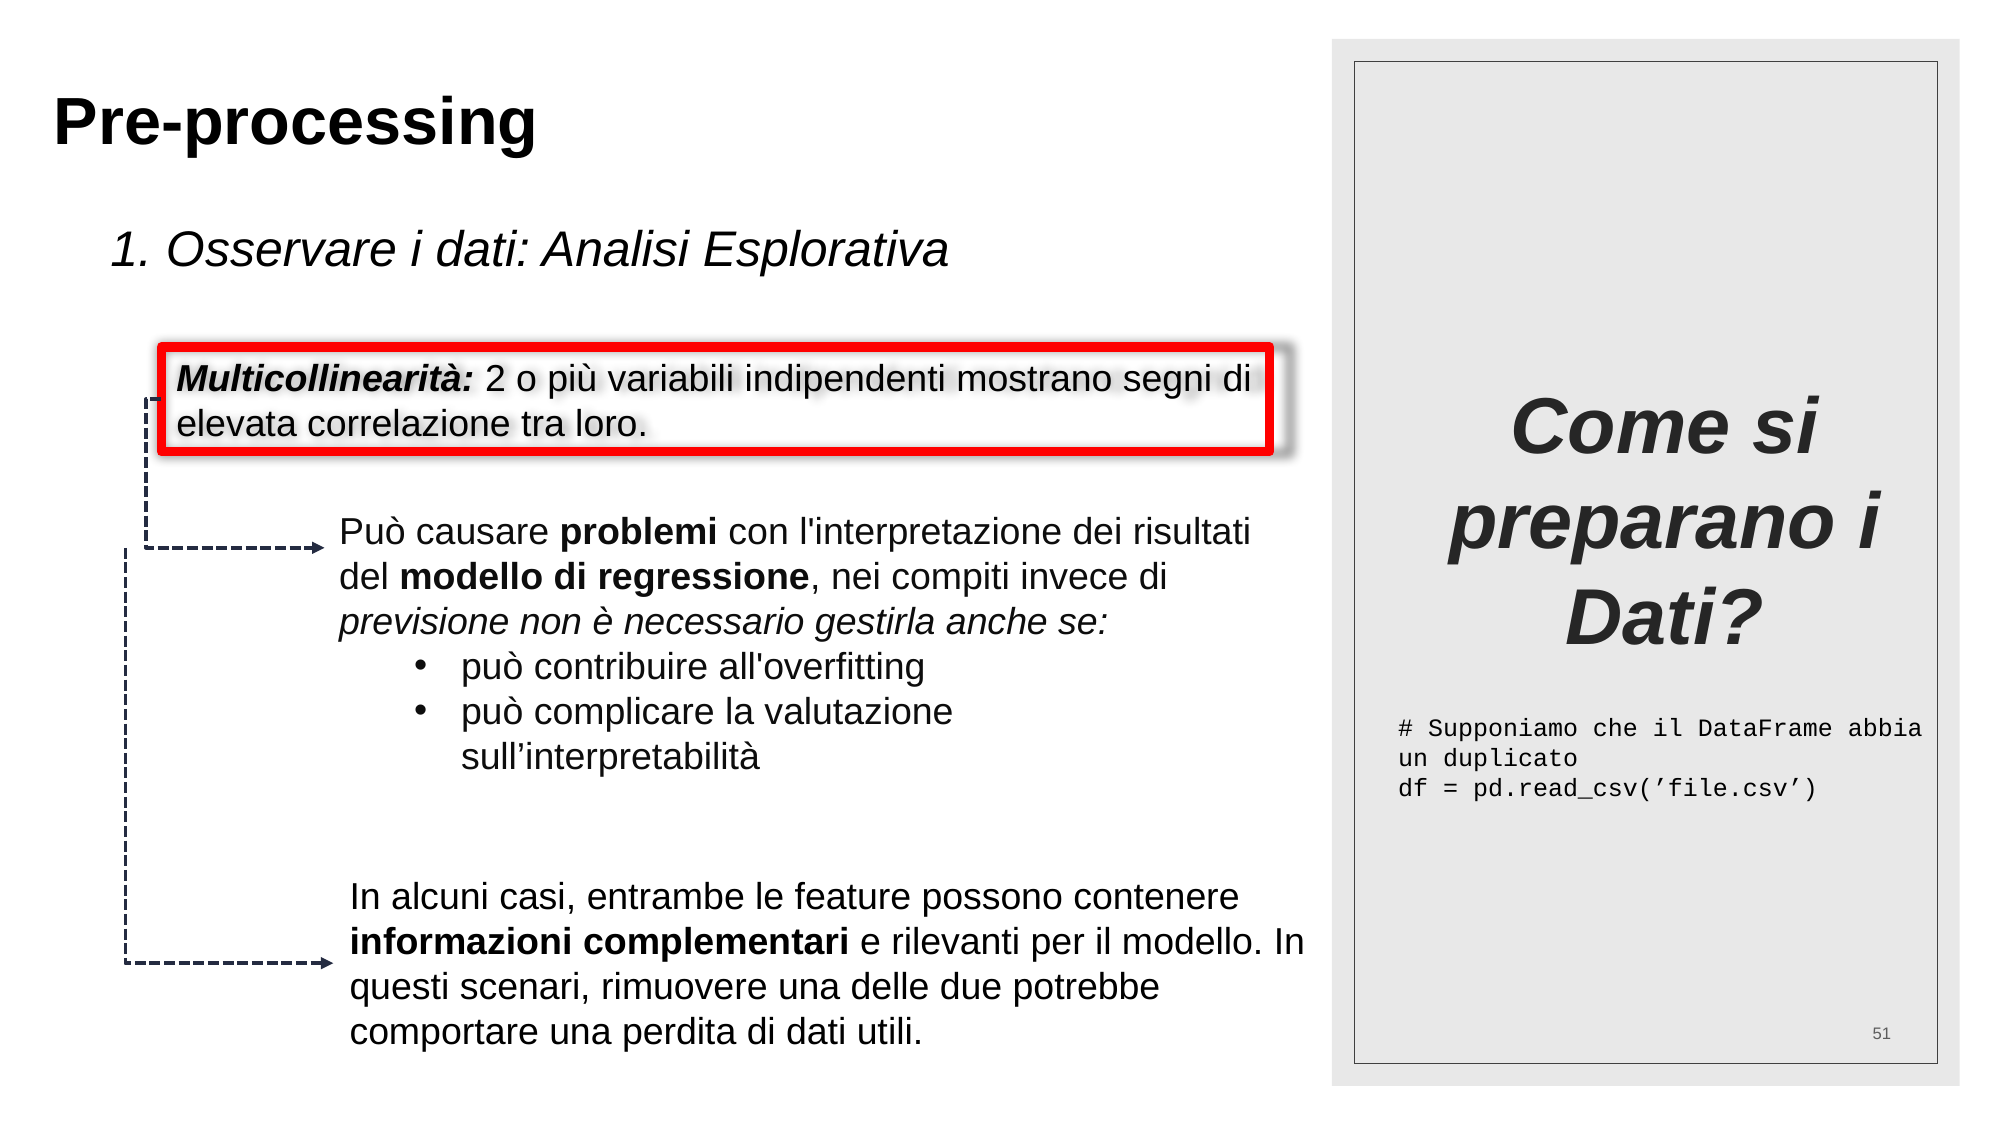

Pre-processing
# Come si preparano i Dati?
1. Osservare i dati: Analisi Esplorativa
Multicollinearità: 2 o più variabili indipendenti mostrano segni di elevata correlazione tra loro.
Può causare problemi con l'interpretazione dei risultati del modello di regressione, nei compiti invece di previsione non è necessario gestirla anche se:
può contribuire all'overfitting
può complicare la valutazione sull’interpretabilità
# Supponiamo che il DataFrame abbia un duplicato
df = pd.read_csv(’file.csv’)
In alcuni casi, entrambe le feature possono contenere informazioni complementari e rilevanti per il modello. In questi scenari, rimuovere una delle due potrebbe comportare una perdita di dati utili.
51